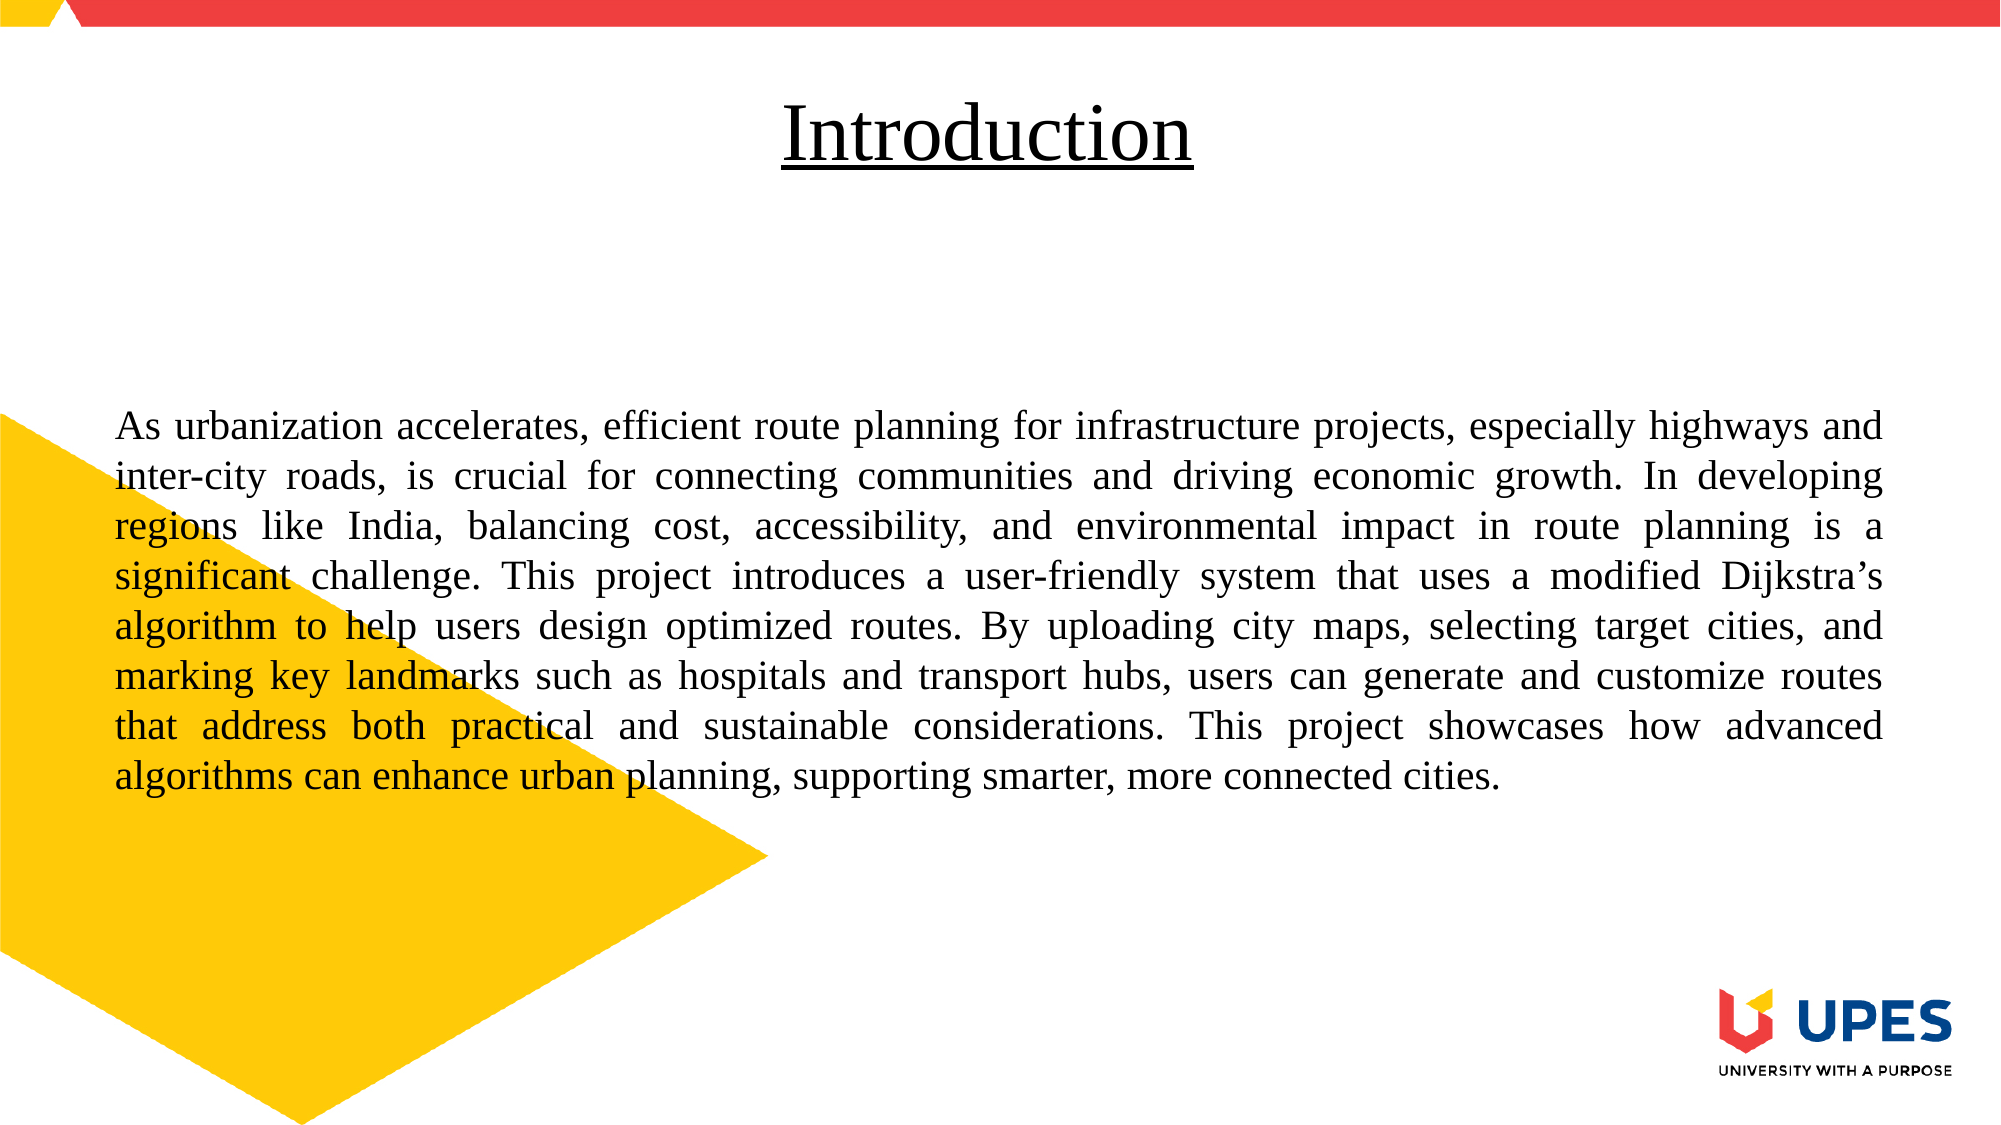

Introduction

As urbanization accelerates, efficient route planning for infrastructure projects, especially highways and inter-city roads, is crucial for connecting communities and driving economic growth. In developing regions like India, balancing cost, accessibility, and environmental impact in route planning is a significant challenge. This project introduces a user-friendly system that uses a modified Dijkstra’s algorithm to help users design optimized routes. By uploading city maps, selecting target cities, and marking key landmarks such as hospitals and transport hubs, users can generate and customize routes that address both practical and sustainable considerations. This project showcases how advanced algorithms can enhance urban planning, supporting smarter, more connected cities.

This version keeps the focus on the project’s purpose and broader impact while being more succinct. Let me know if this feels right!